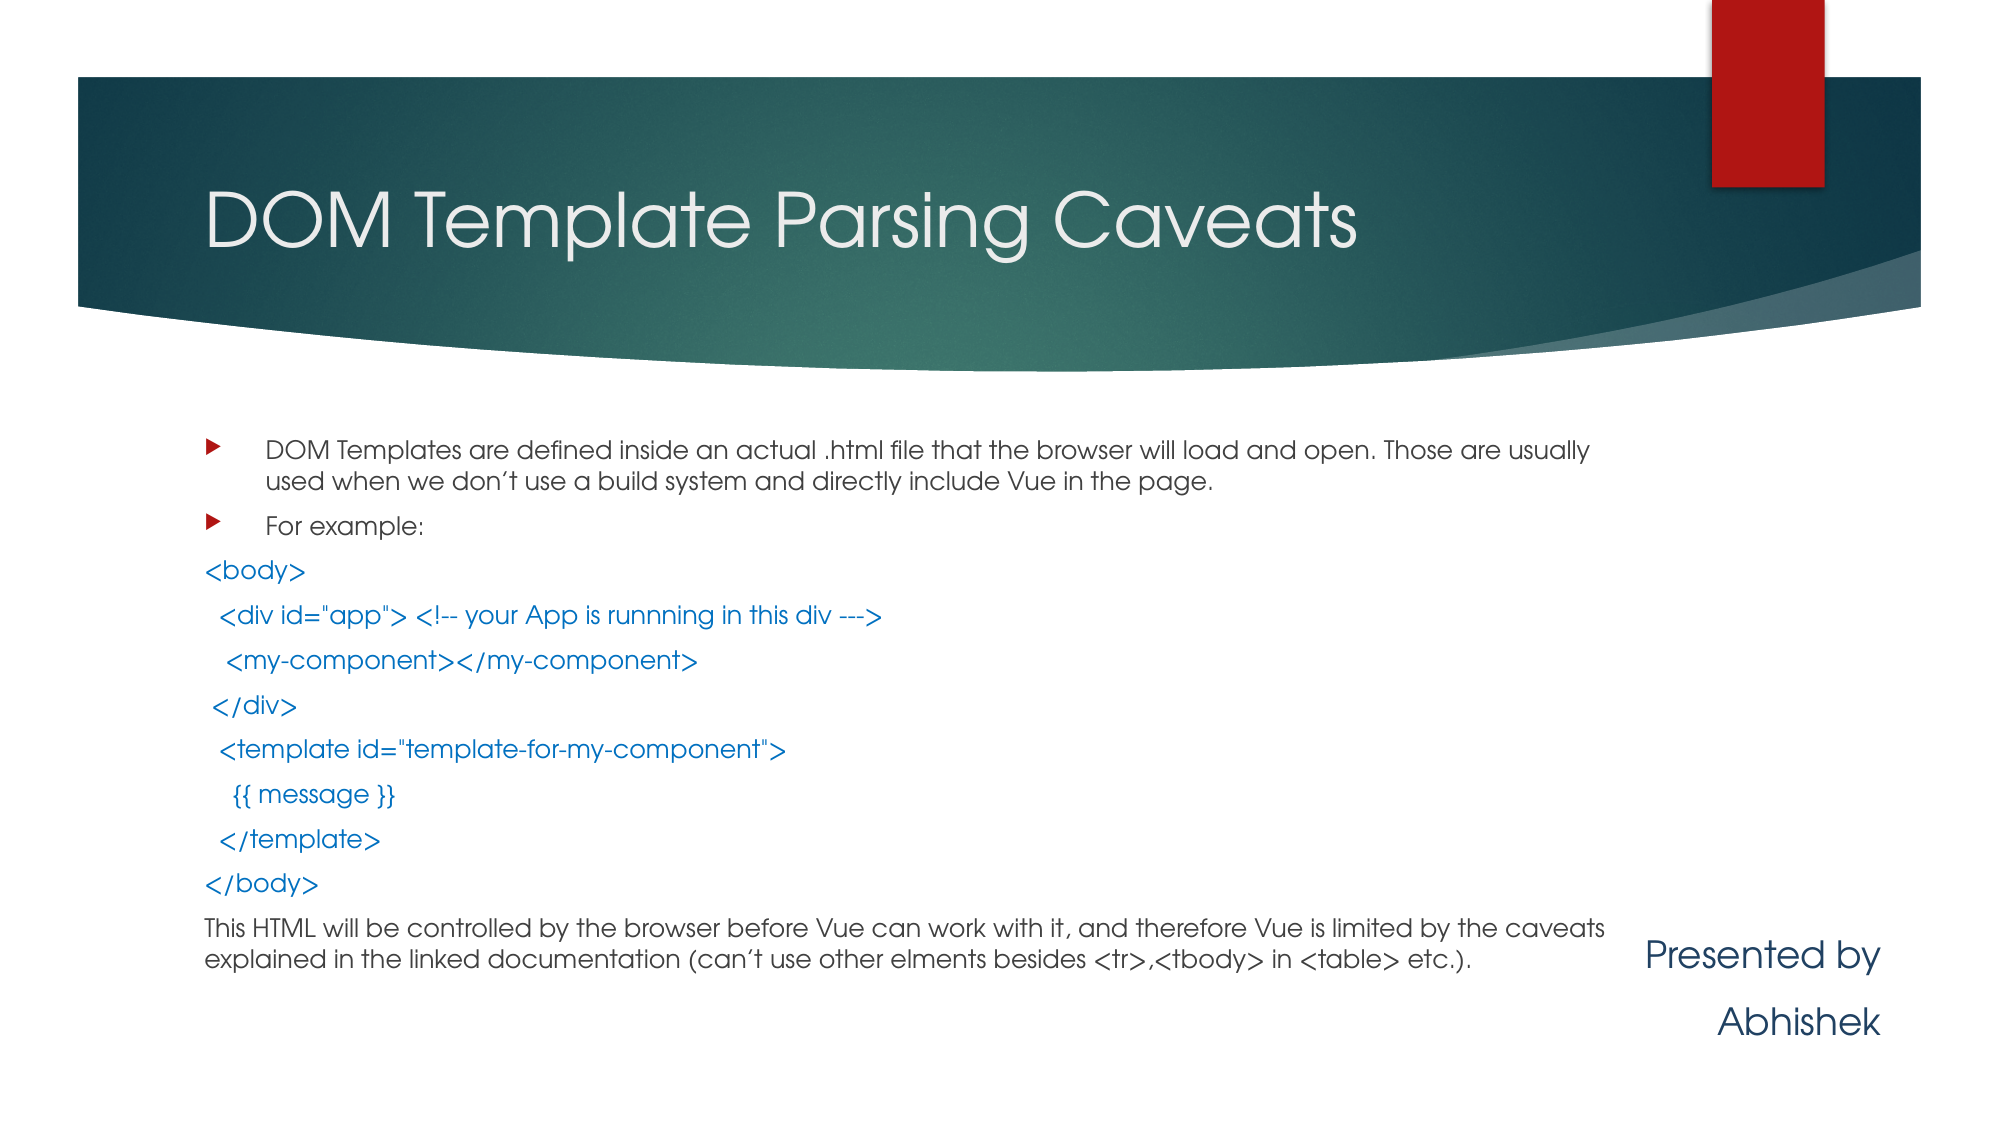

# DOM Template Parsing Caveats
DOM Templates are defined inside an actual .html file that the browser will load and open. Those are usually used when we don’t use a build system and directly include Vue in the page.
For example:
<body>
  <div id="app"> <!-- your App is runnning in this div --->
   <my-component></my-component>
 </div>
  <template id="template-for-my-component">
    {{ message }}
  </template>
</body>
This HTML will be controlled by the browser before Vue can work with it, and therefore Vue is limited by the caveats explained in the linked documentation (can’t use other elments besides <tr>,<tbody> in <table> etc.).
Presented by

Abhishek